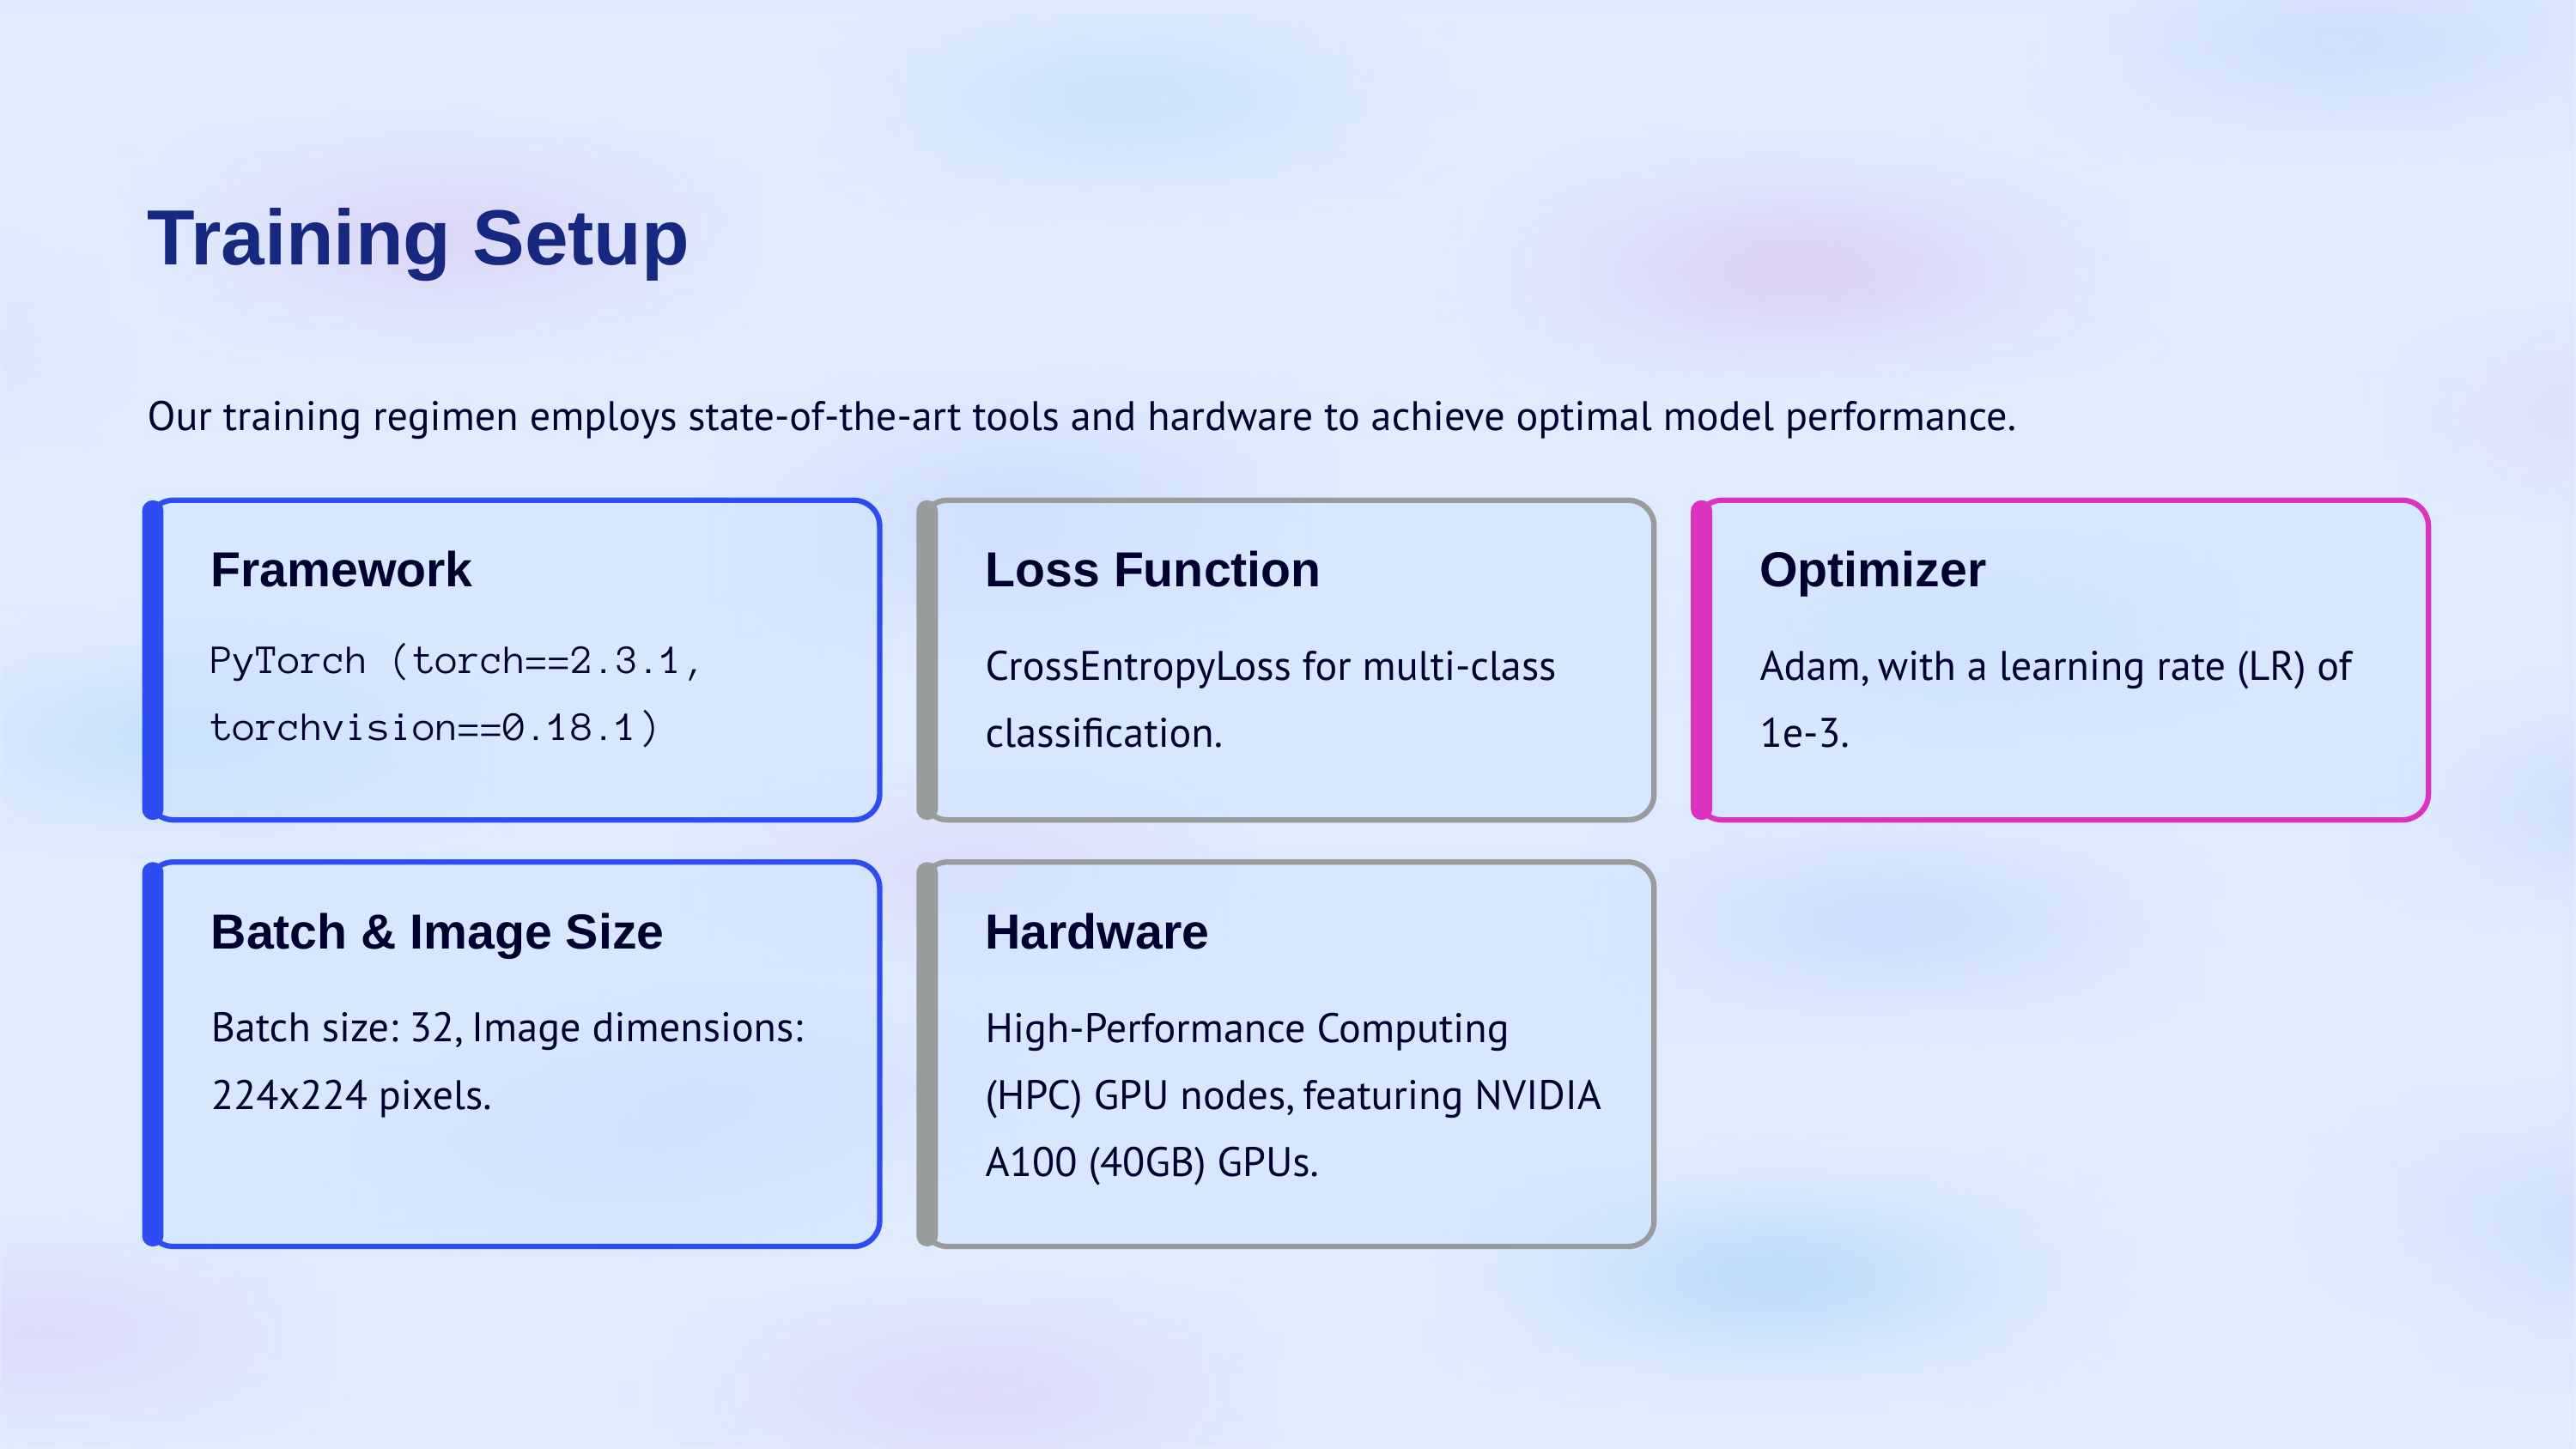

Training Setup
Our training regimen employs state-of-the-art tools and hardware to achieve optimal model performance.

Framework
Loss Function
Optimizer
PyTorch (torch==2.3.1, torchvision==0.18.1)
CrossEntropyLoss for multi-class classification.
Adam, with a learning rate (LR) of 1e-3.

Batch & Image Size
Hardware
Batch size: 32, Image dimensions: 224x224 pixels.
High-Performance Computing (HPC) GPU nodes, featuring NVIDIA A100 (40GB) GPUs.